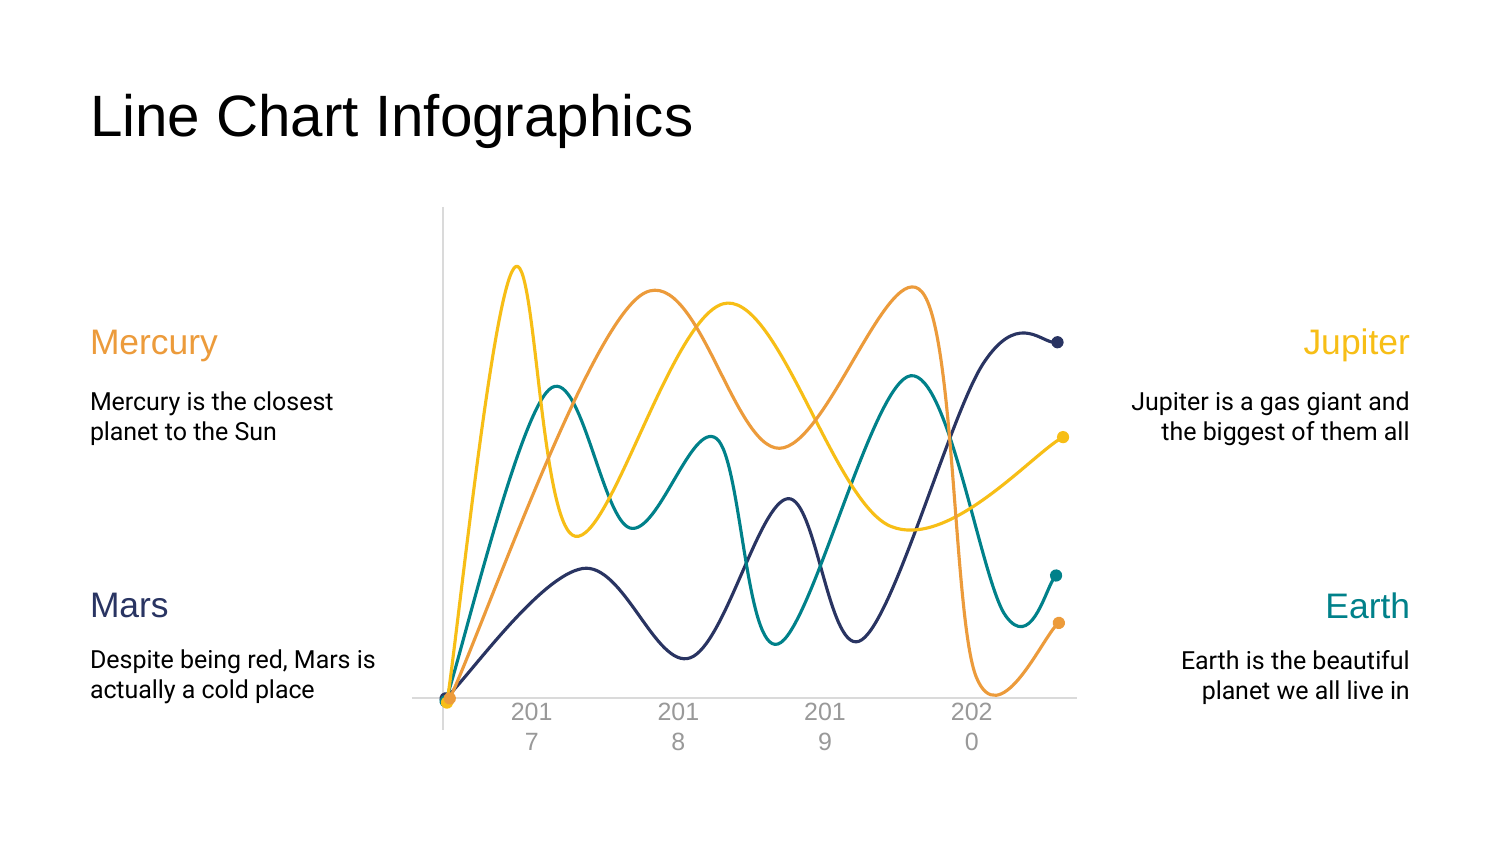

# Line Chart Infographics

Mercury
Jupiter

Mercury is the closest planet to the Sun
Jupiter is a gas giant and the biggest of them all

Mars
Earth
Despite being red, Mars is actually a cold place
Earth is the beautiful planet we all live in
2017
2018
2019
2020